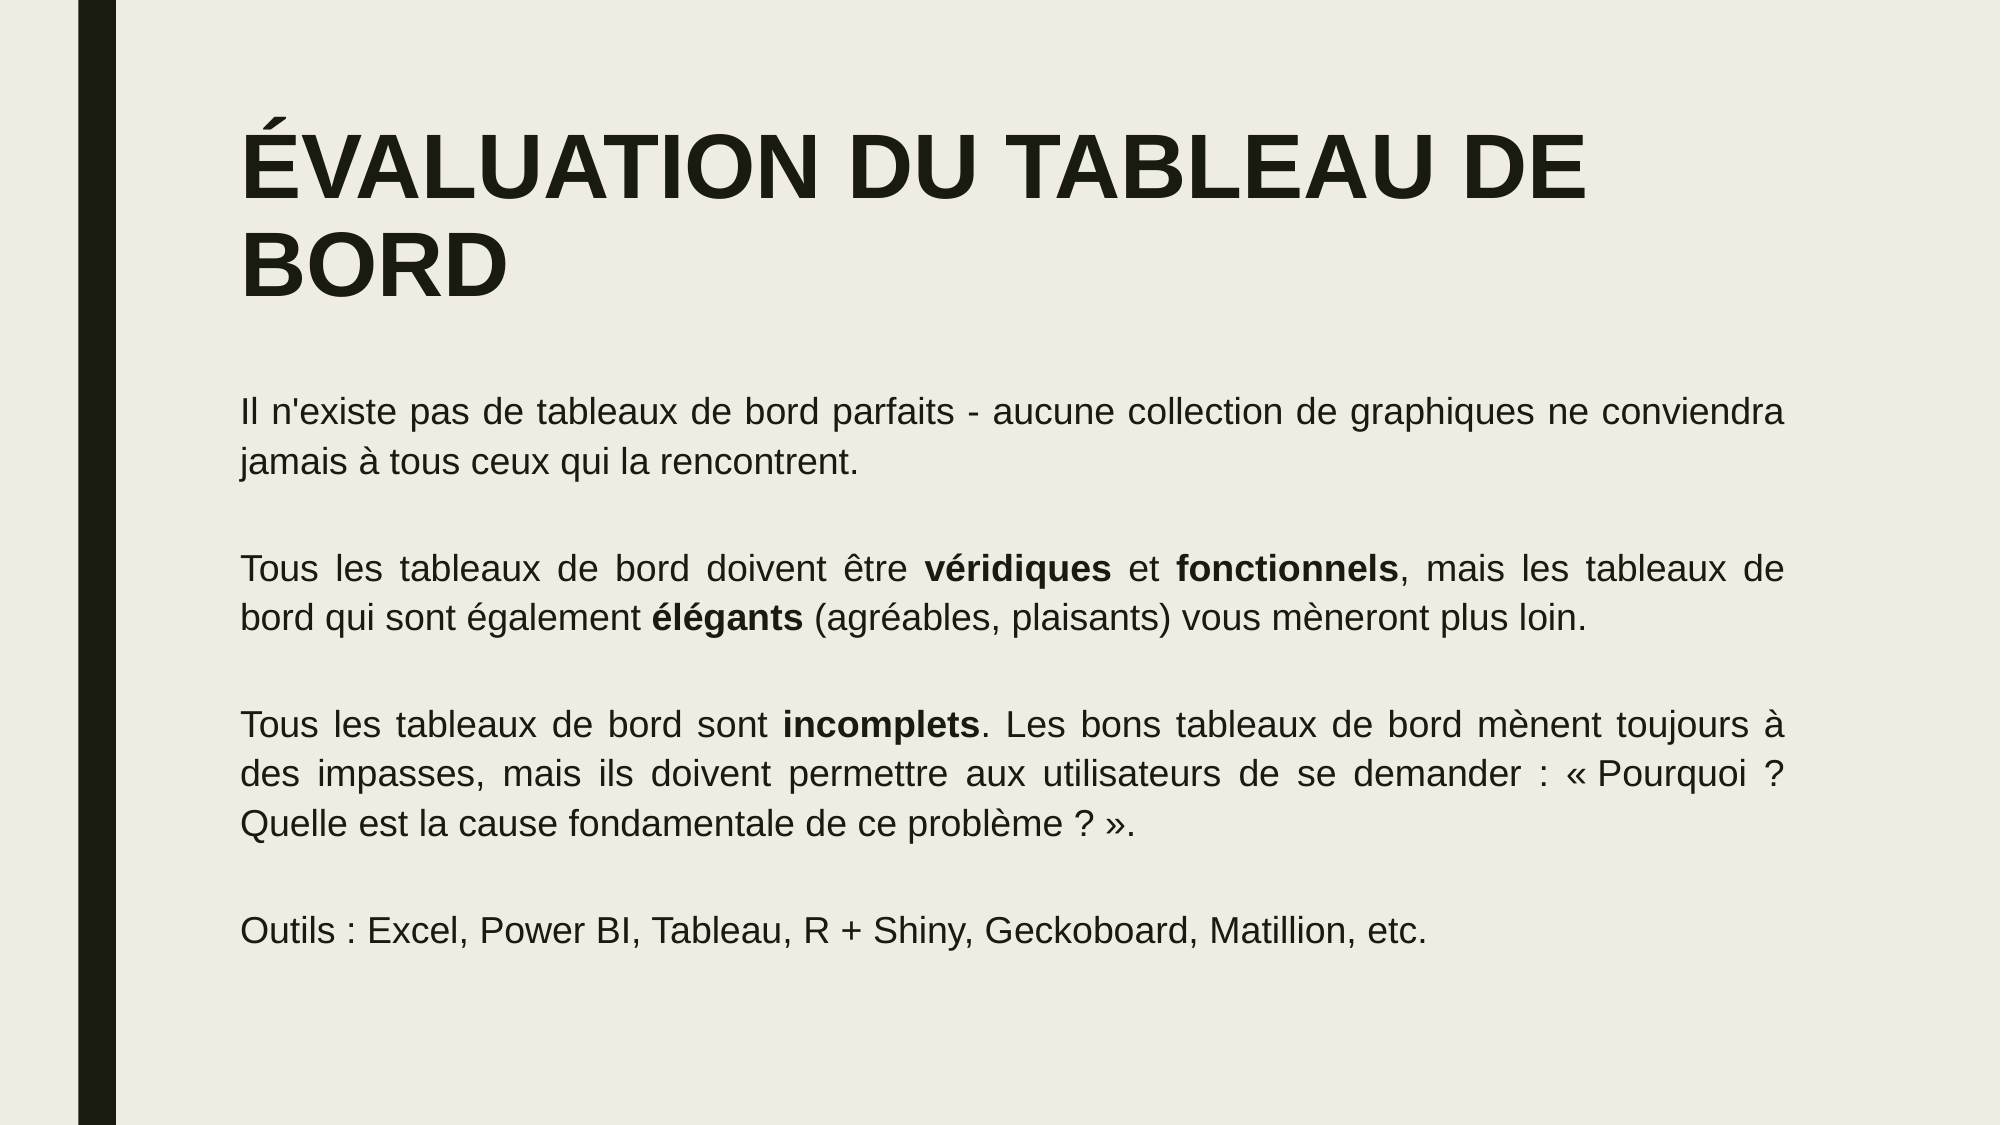

# ÉVALUATION DU TABLEAU DE BORD
Il n'existe pas de tableaux de bord parfaits - aucune collection de graphiques ne conviendra jamais à tous ceux qui la rencontrent.

Tous les tableaux de bord doivent être véridiques et fonctionnels, mais les tableaux de bord qui sont également élégants (agréables, plaisants) vous mèneront plus loin.

Tous les tableaux de bord sont incomplets. Les bons tableaux de bord mènent toujours à des impasses, mais ils doivent permettre aux utilisateurs de se demander : « Pourquoi ? Quelle est la cause fondamentale de ce problème ? ».

Outils : Excel, Power BI, Tableau, R + Shiny, Geckoboard, Matillion, etc.